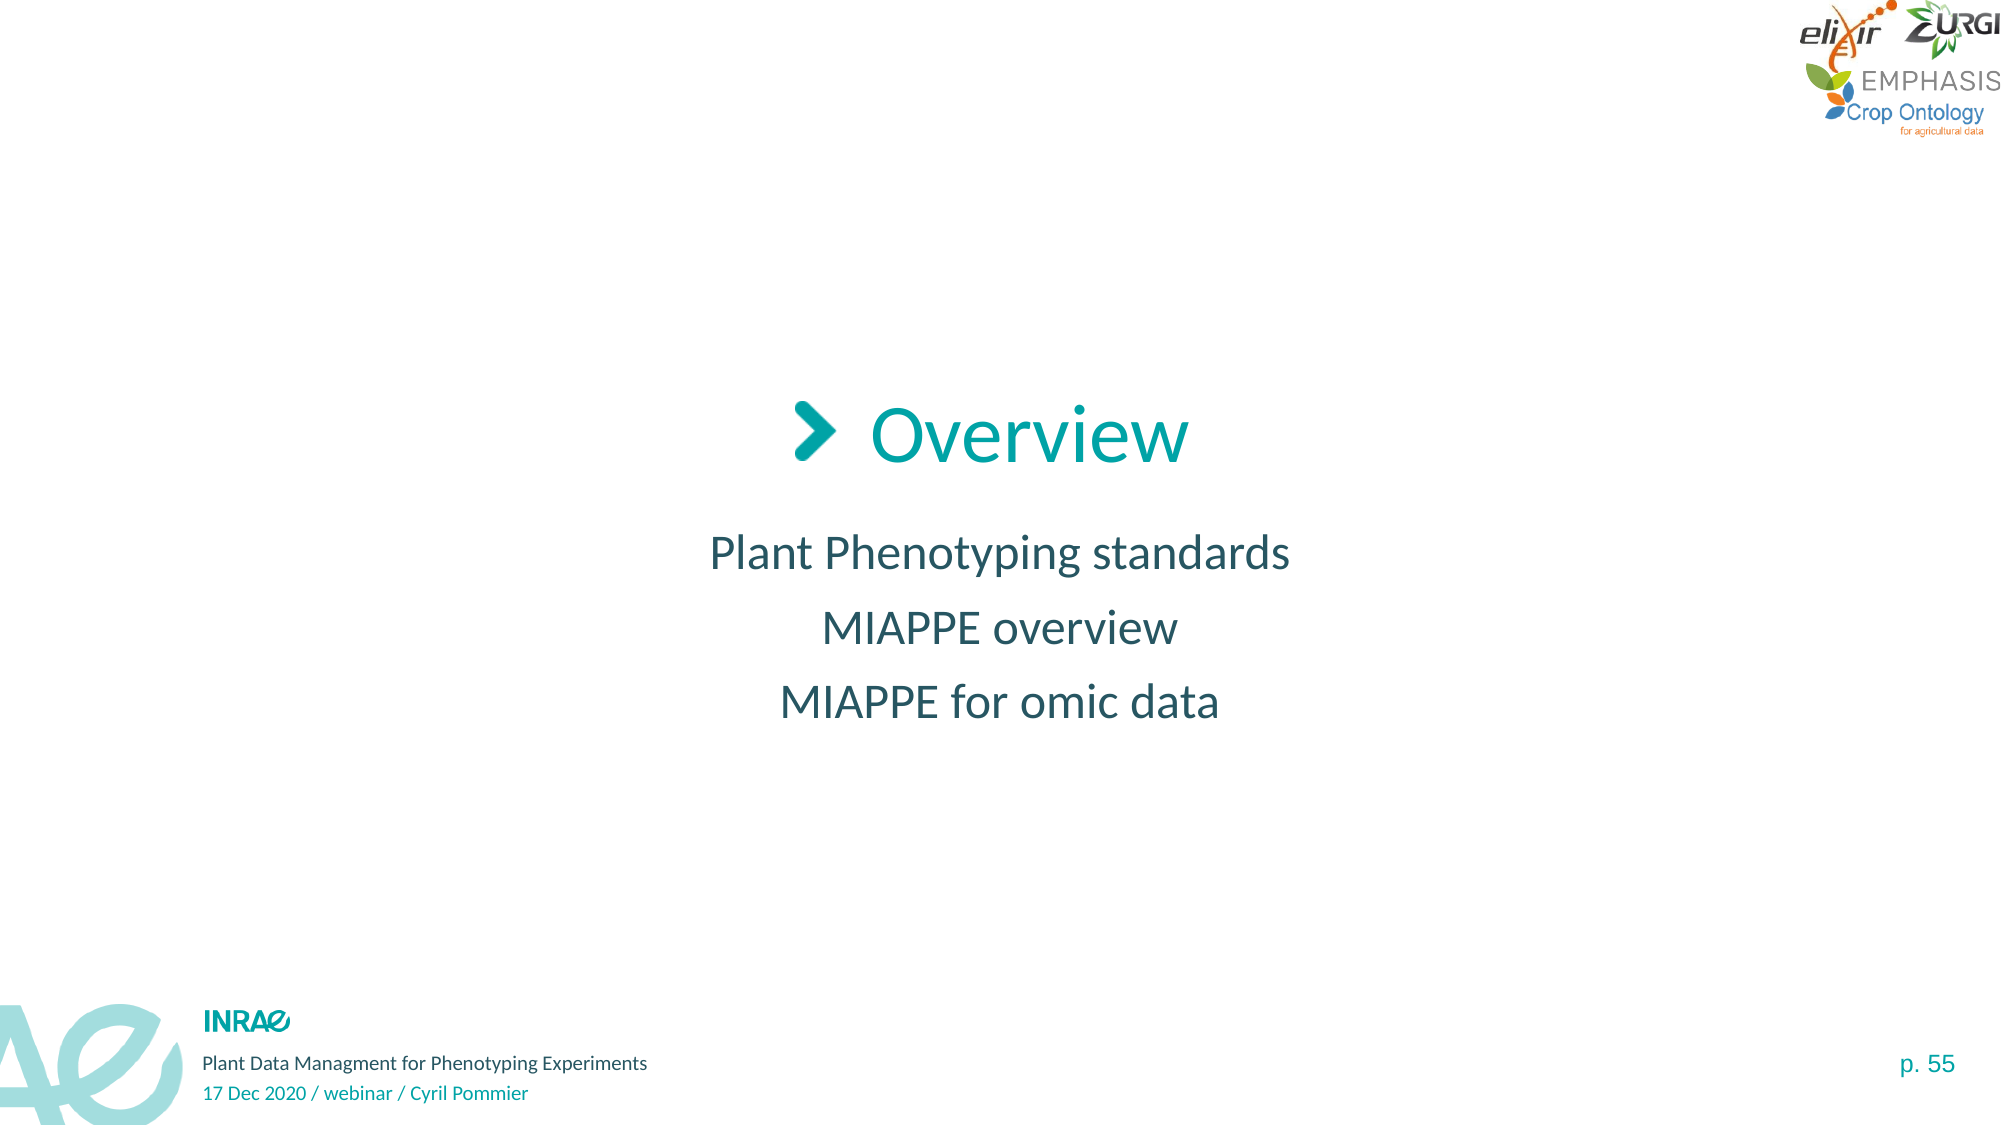

# Overview
Plant Phenotyping standards
MIAPPE overview
MIAPPE for omic data